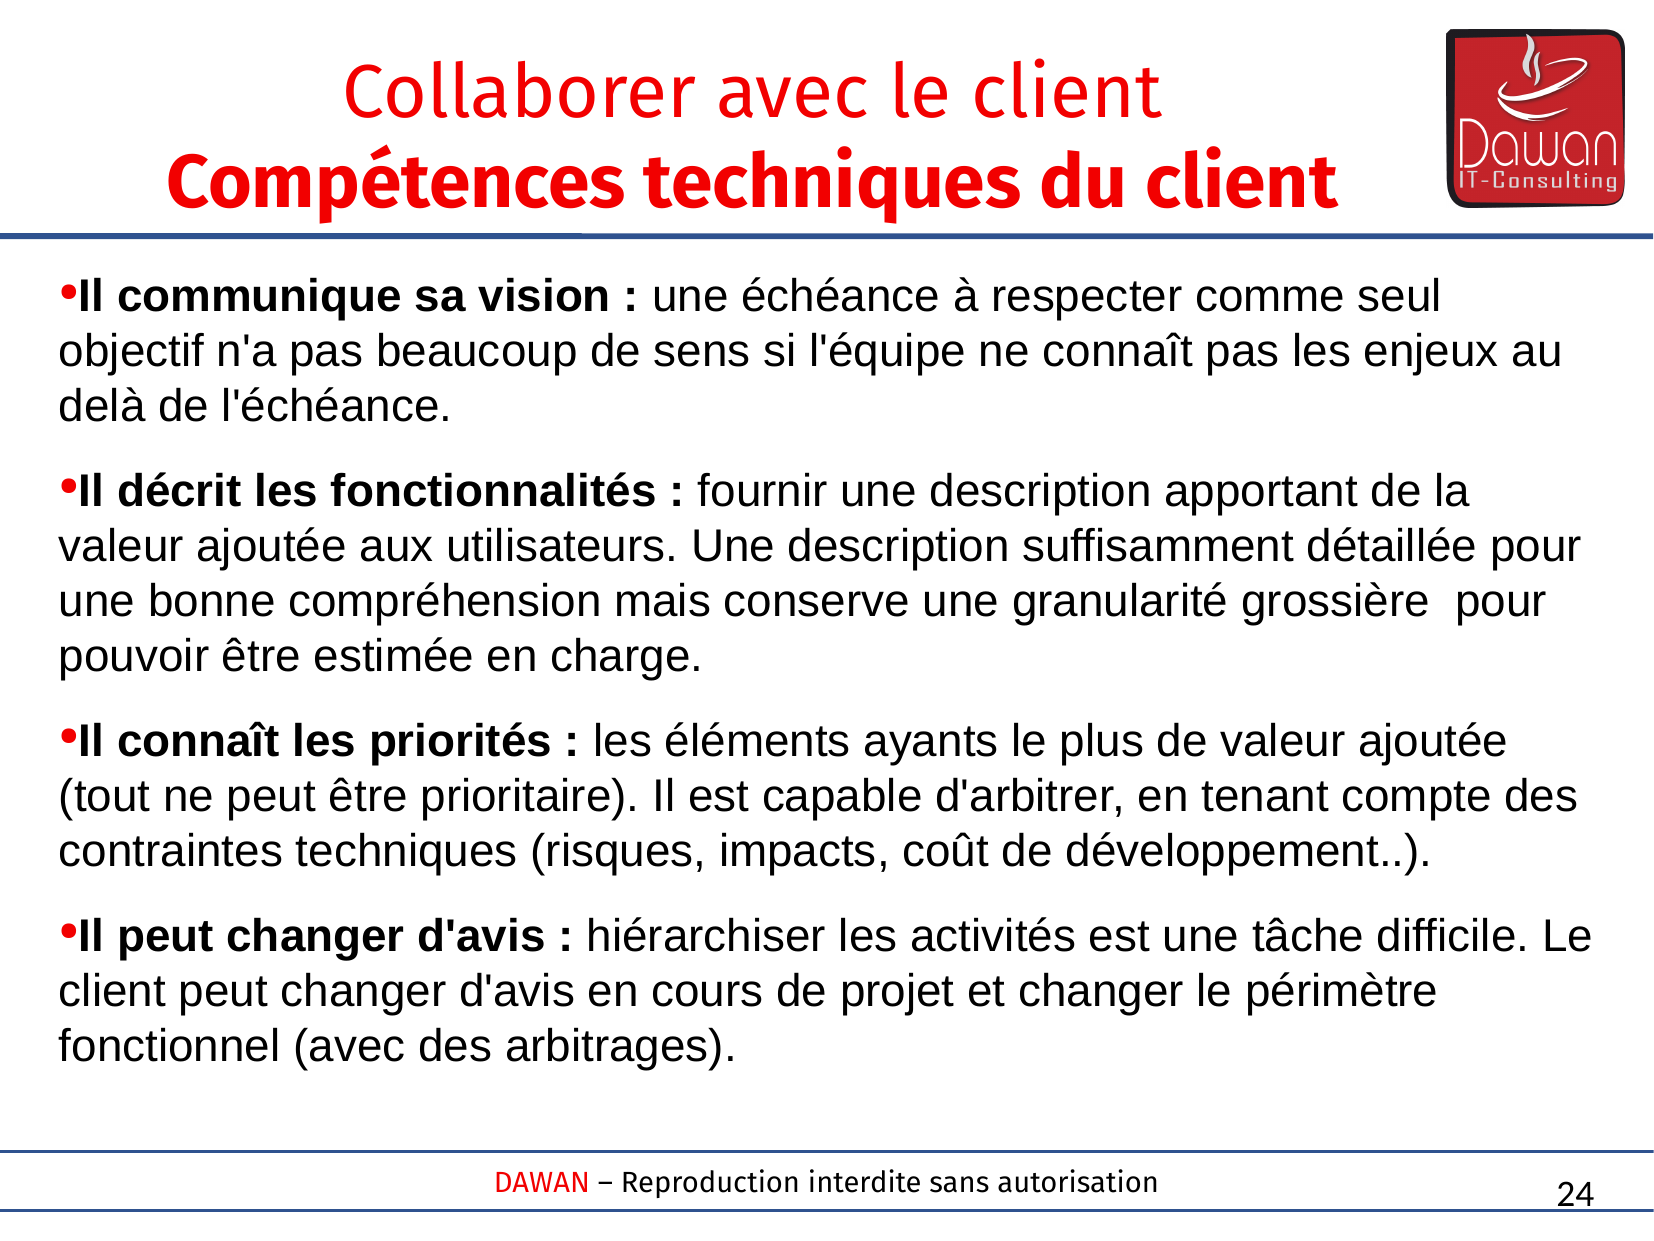

Collaborer avec le client
Compétences techniques du client
Il communique sa vision : une échéance à respecter comme seul objectif n'a pas beaucoup de sens si l'équipe ne connaît pas les enjeux au delà de l'échéance.
Il décrit les fonctionnalités : fournir une description apportant de la valeur ajoutée aux utilisateurs. Une description suffisamment détaillée pour une bonne compréhension mais conserve une granularité grossière  pour pouvoir être estimée en charge.
Il connaît les priorités : les éléments ayants le plus de valeur ajoutée (tout ne peut être prioritaire). Il est capable d'arbitrer, en tenant compte des contraintes techniques (risques, impacts, coût de développement..).
Il peut changer d'avis : hiérarchiser les activités est une tâche difficile. Le client peut changer d'avis en cours de projet et changer le périmètre fonctionnel (avec des arbitrages).
24